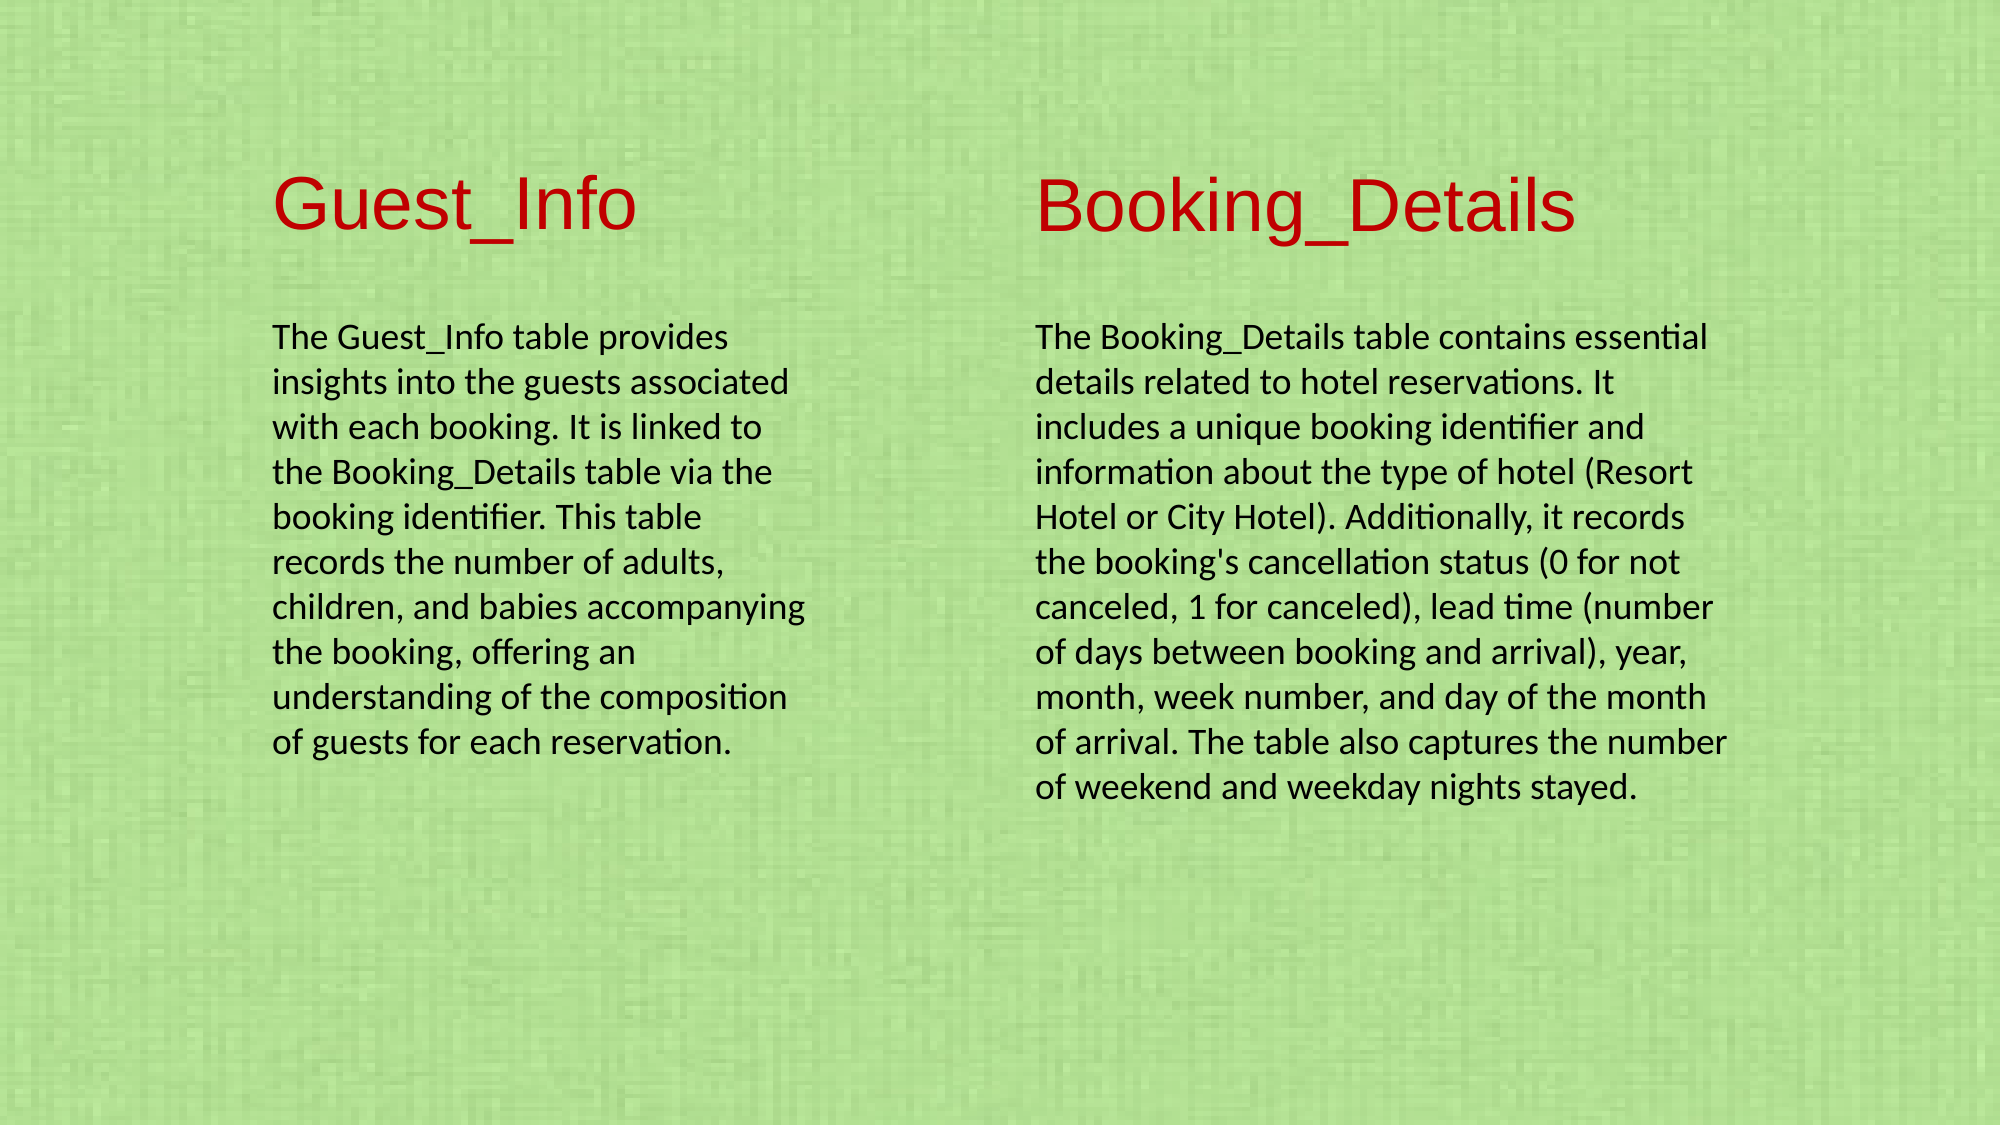

Guest_Info
Booking_Details
The Guest_Info table provides insights into the guests associated with each booking. It is linked to the Booking_Details table via the booking identifier. This table records the number of adults, children, and babies accompanying the booking, offering an understanding of the composition of guests for each reservation.
The Booking_Details table contains essential details related to hotel reservations. It includes a unique booking identifier and information about the type of hotel (Resort Hotel or City Hotel). Additionally, it records the booking's cancellation status (0 for not canceled, 1 for canceled), lead time (number of days between booking and arrival), year, month, week number, and day of the month of arrival. The table also captures the number of weekend and weekday nights stayed.